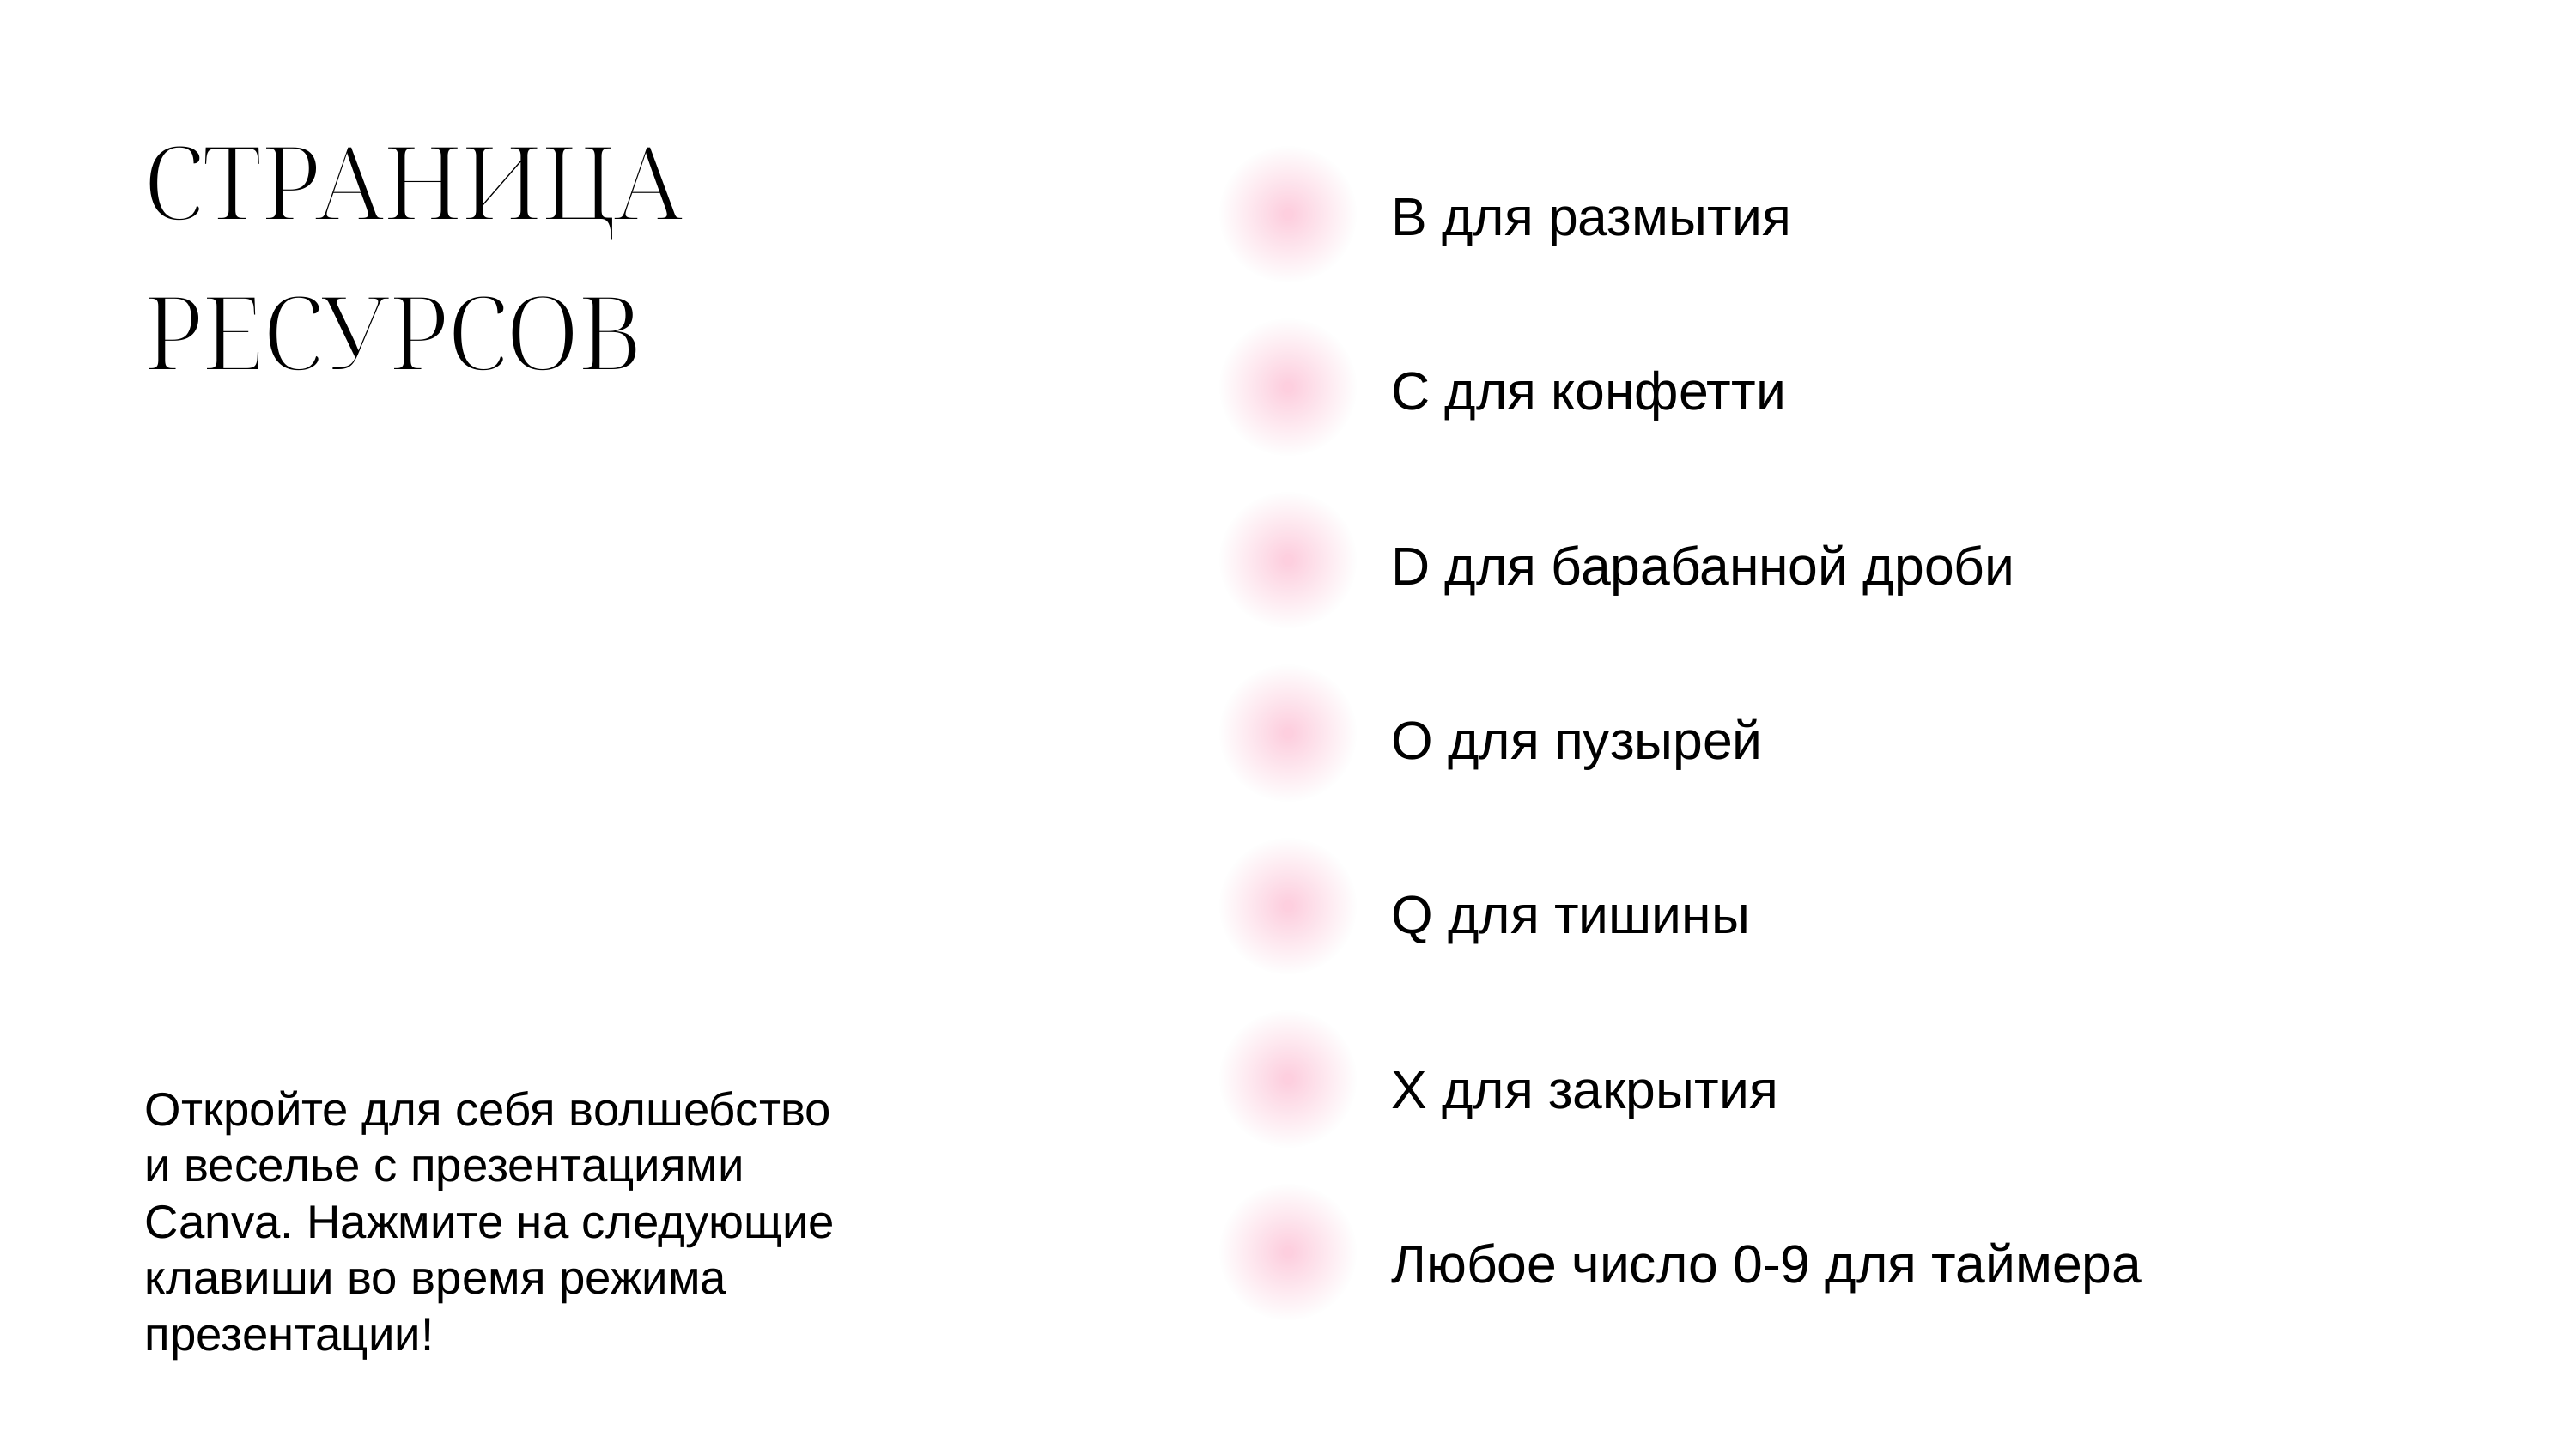

СТРАНИЦА РЕСУРСОВ

B для размытия

C для конфетти

D для барабанной дроби

O для пузырей

Q для тишины

X для закрытия
Откройте для себя волшебство и веселье с презентациями Canva. Нажмите на следующие клавиши во время режима презентации!

Любое число 0-9 для таймера